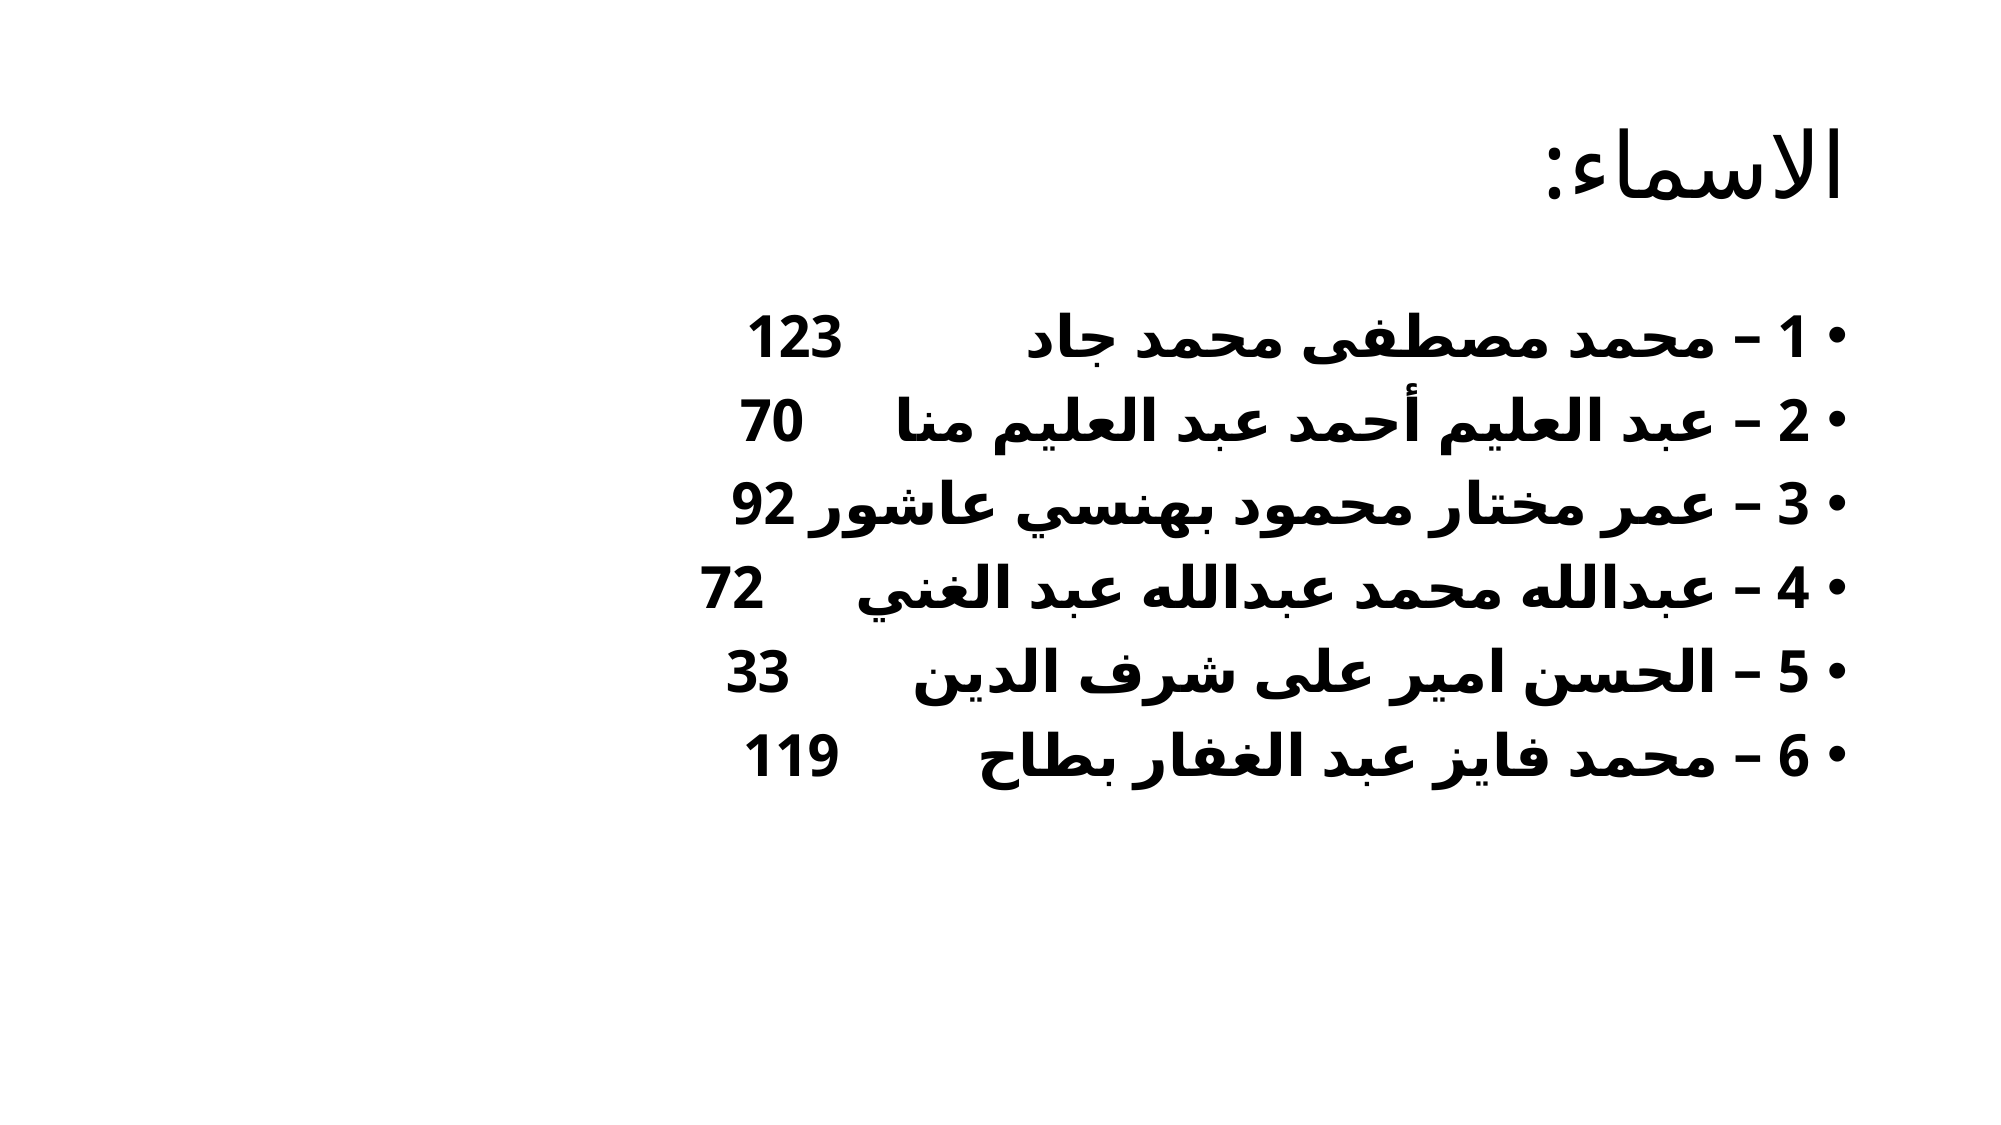

# الاسماء:
1 – محمد مصطفى محمد جاد            123
2 – عبد العليم أحمد عبد العليم منا      70
3 – عمر مختار محمود بهنسي عاشور 92
4 – عبدالله محمد عبدالله عبد الغني      72
5 – الحسن امير على شرف الدين        33
6 – محمد فايز عبد الغفار بطاح         119